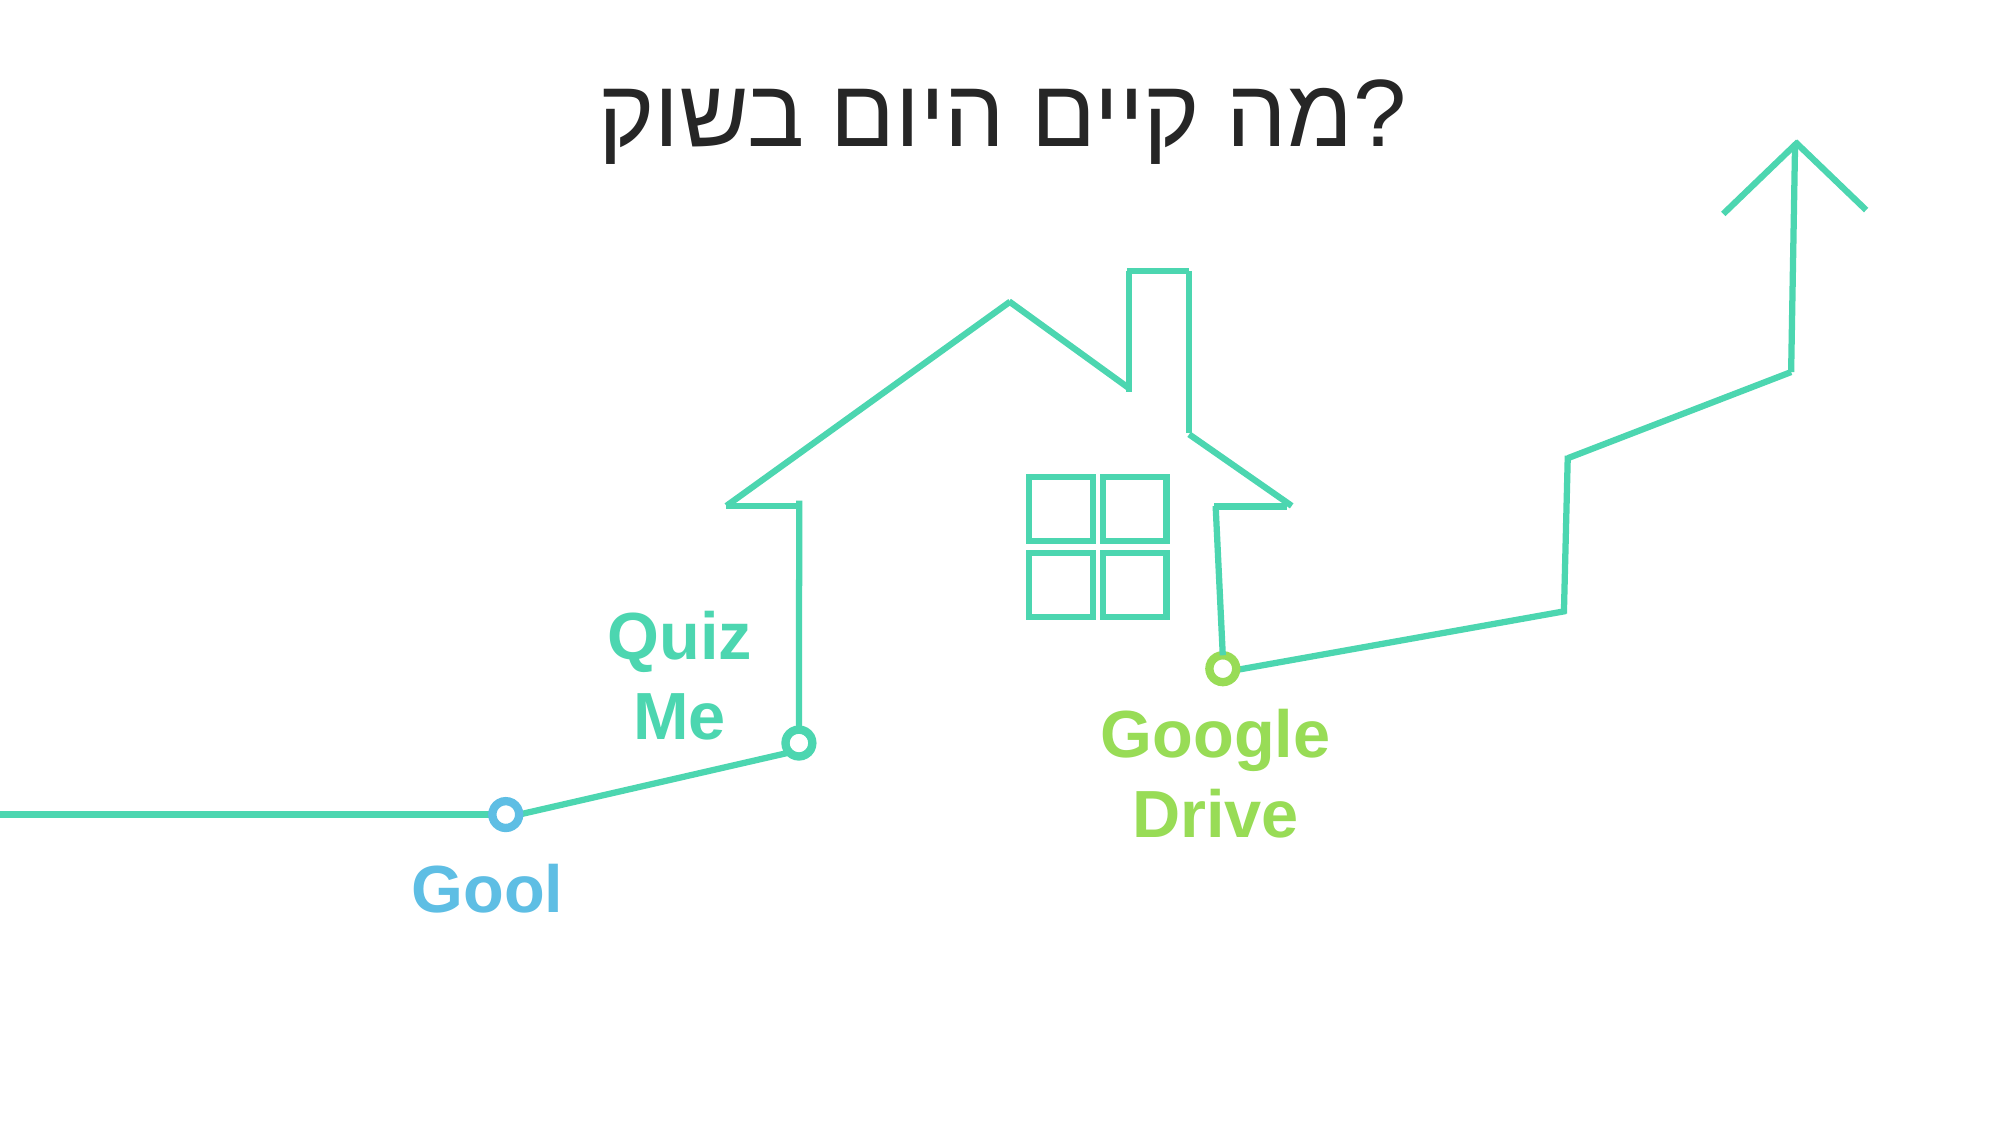

מה קיים היום בשוק?

QuizMe

Google Drive

Gool